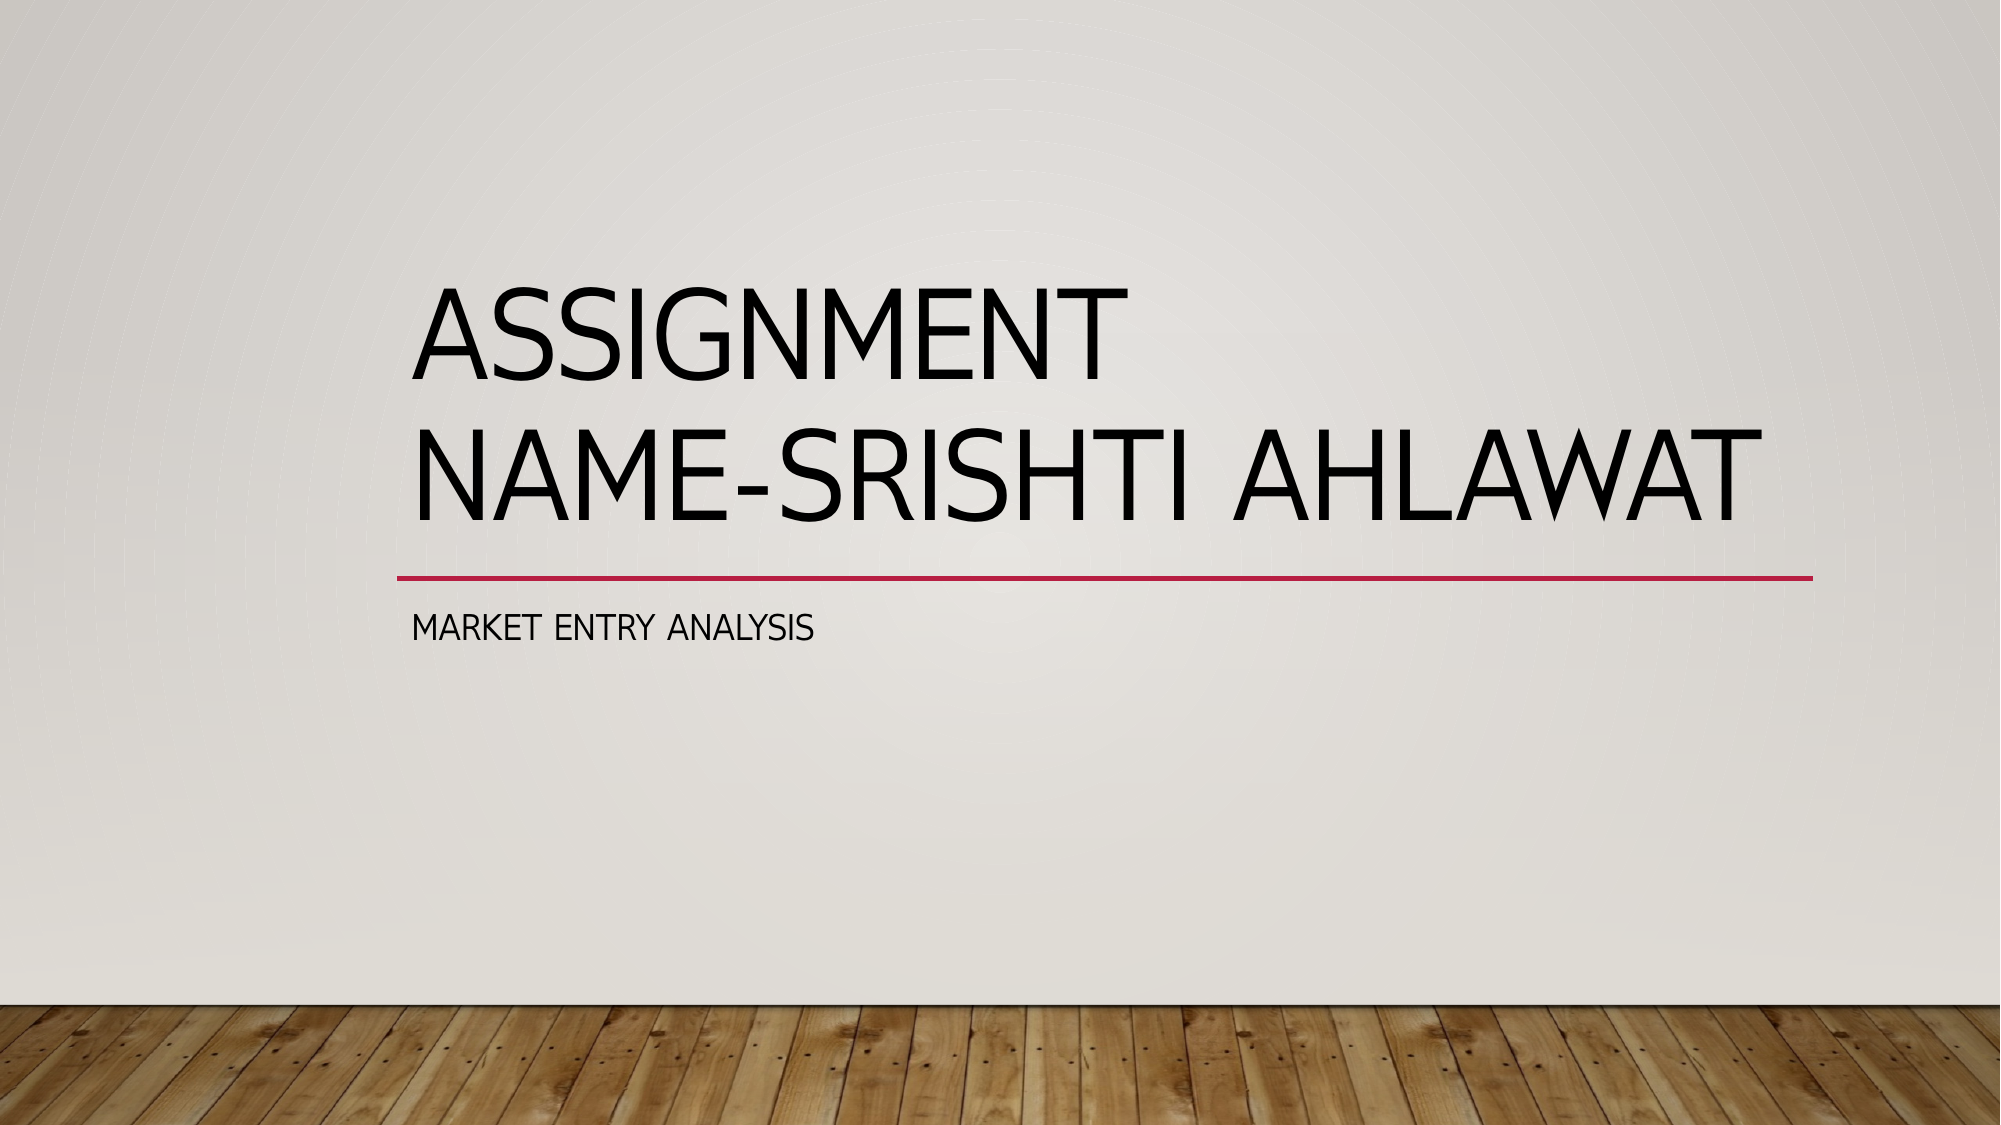

# ASSIGNMENT NAME-SRISHTI AHLAWAT
MARKET ENTRY ANALYSIS